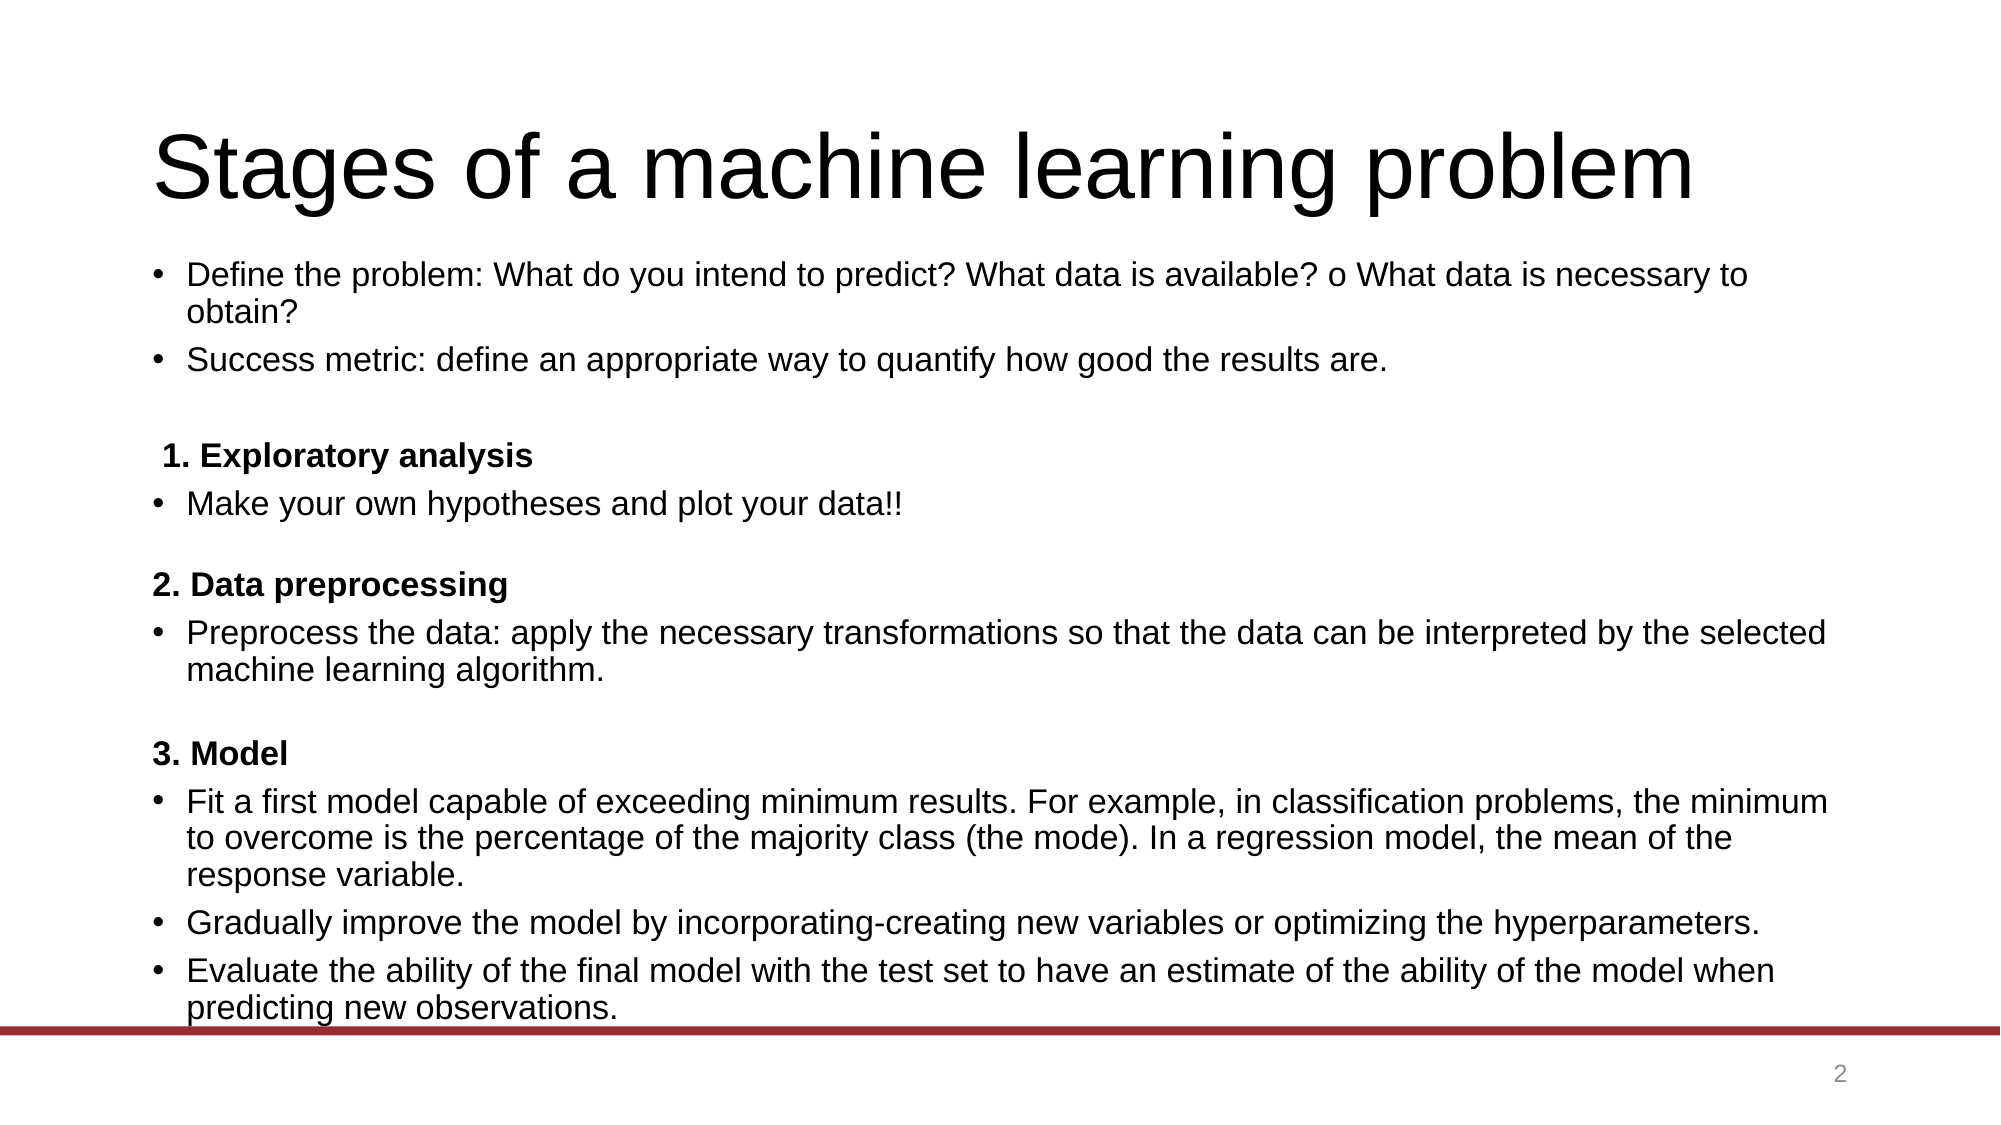

# Stages of a machine learning problem
Define the problem: What do you intend to predict? What data is available? o What data is necessary to obtain?
Success metric: define an appropriate way to quantify how good the results are.

 1. Exploratory analysis
Make your own hypotheses and plot your data!!

2. Data preprocessing
Preprocess the data: apply the necessary transformations so that the data can be interpreted by the selected machine learning algorithm.

3. Model
Fit a first model capable of exceeding minimum results. For example, in classification problems, the minimum to overcome is the percentage of the majority class (the mode). In a regression model, the mean of the response variable.
Gradually improve the model by incorporating-creating new variables or optimizing the hyperparameters.
Evaluate the ability of the final model with the test set to have an estimate of the ability of the model when predicting new observations.
2